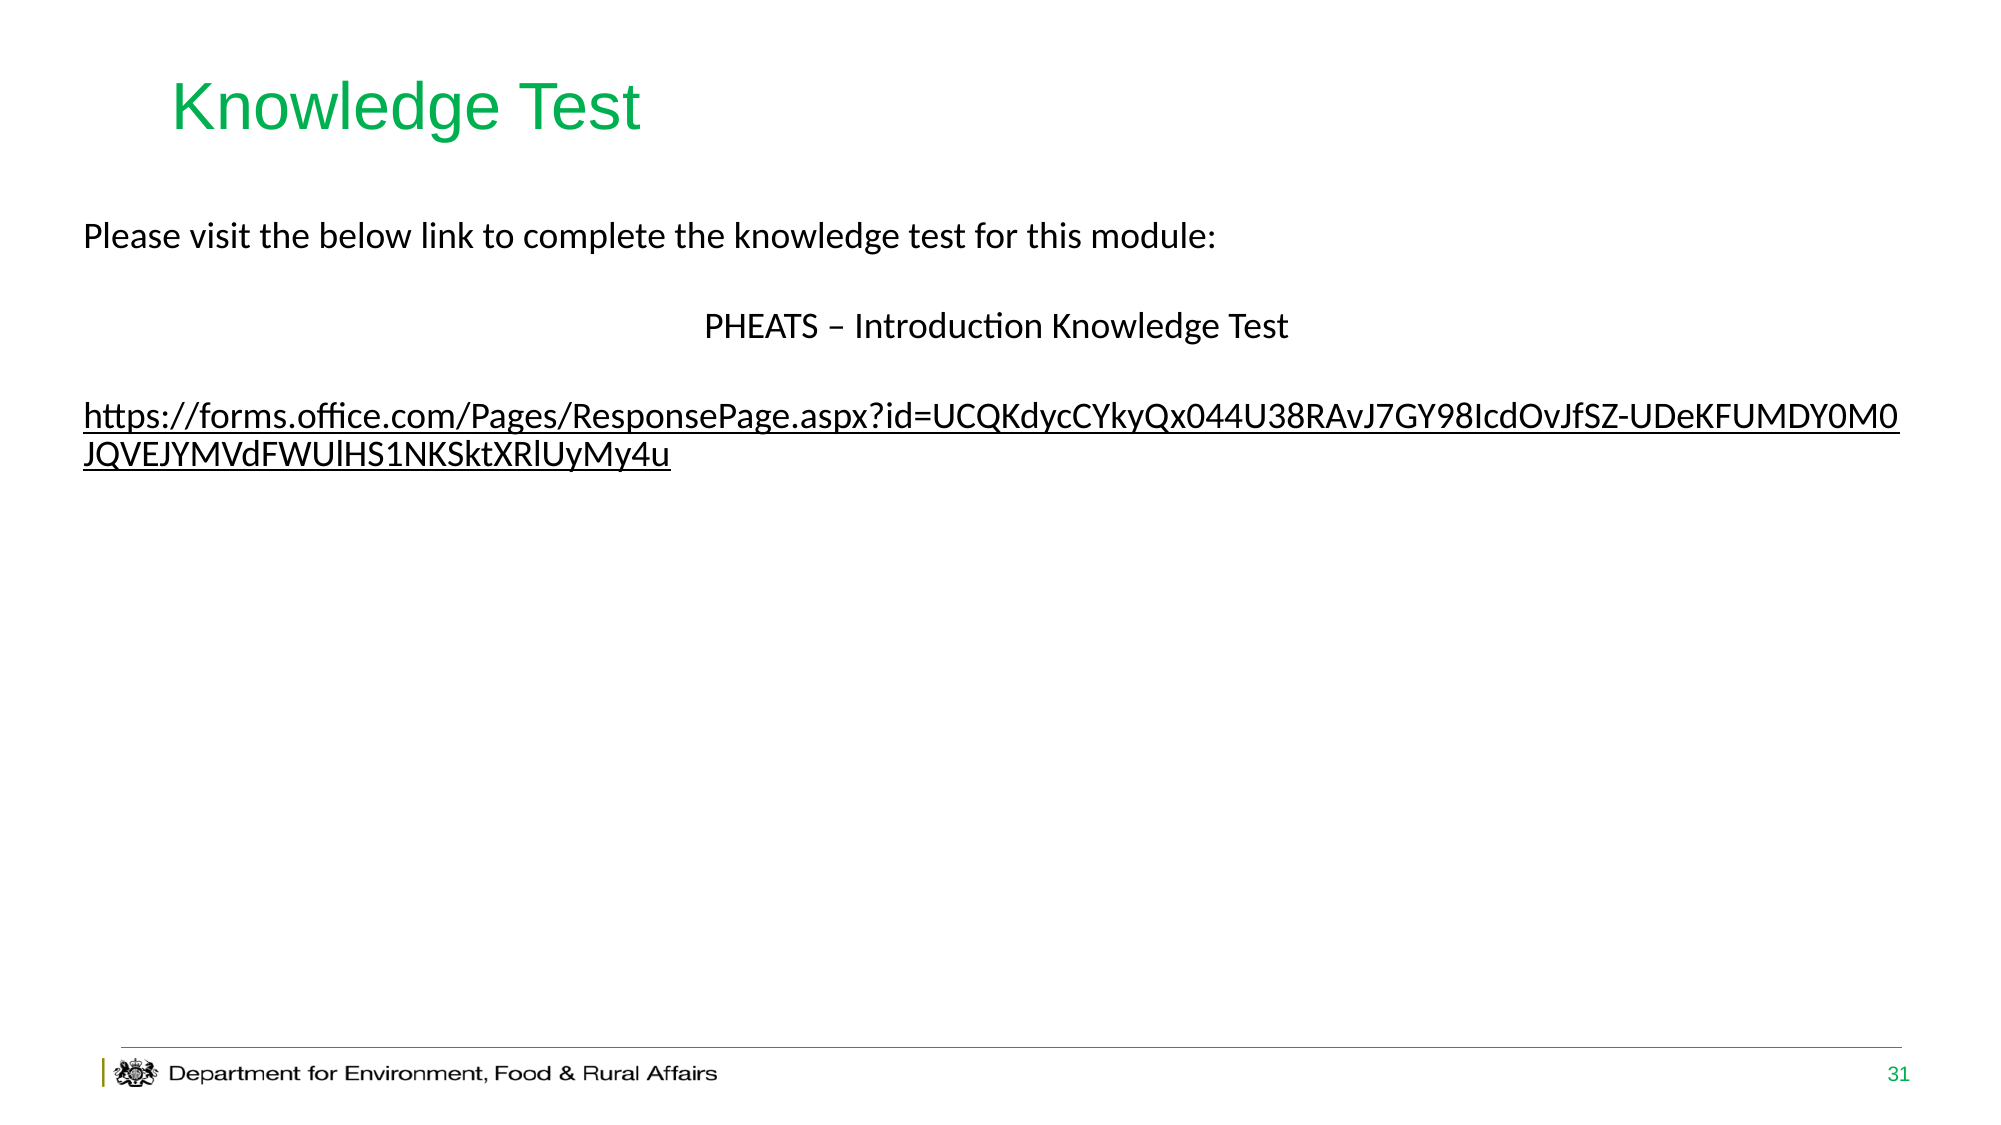

# Knowledge Test
Please visit the below link to complete the knowledge test for this module:

PHEATS – Introduction Knowledge Test

https://forms.office.com/Pages/ResponsePage.aspx?id=UCQKdycCYkyQx044U38RAvJ7GY98IcdOvJfSZ-UDeKFUMDY0M0JQVEJYMVdFWUlHS1NKSktXRlUyMy4u

31